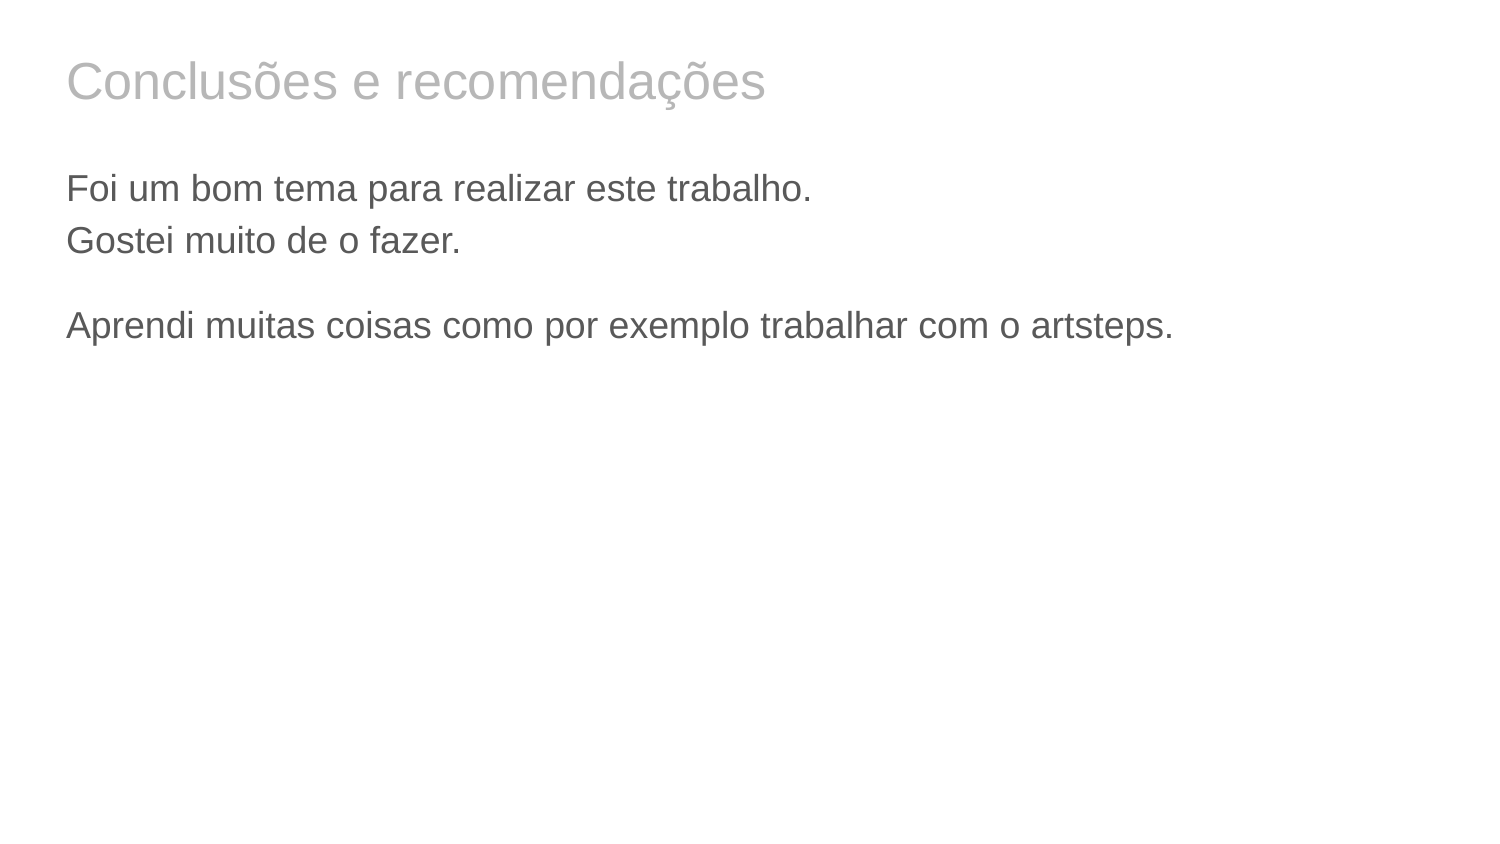

# Conclusões e recomendações
Foi um bom tema para realizar este trabalho.
Gostei muito de o fazer.
Aprendi muitas coisas como por exemplo trabalhar com o artsteps.